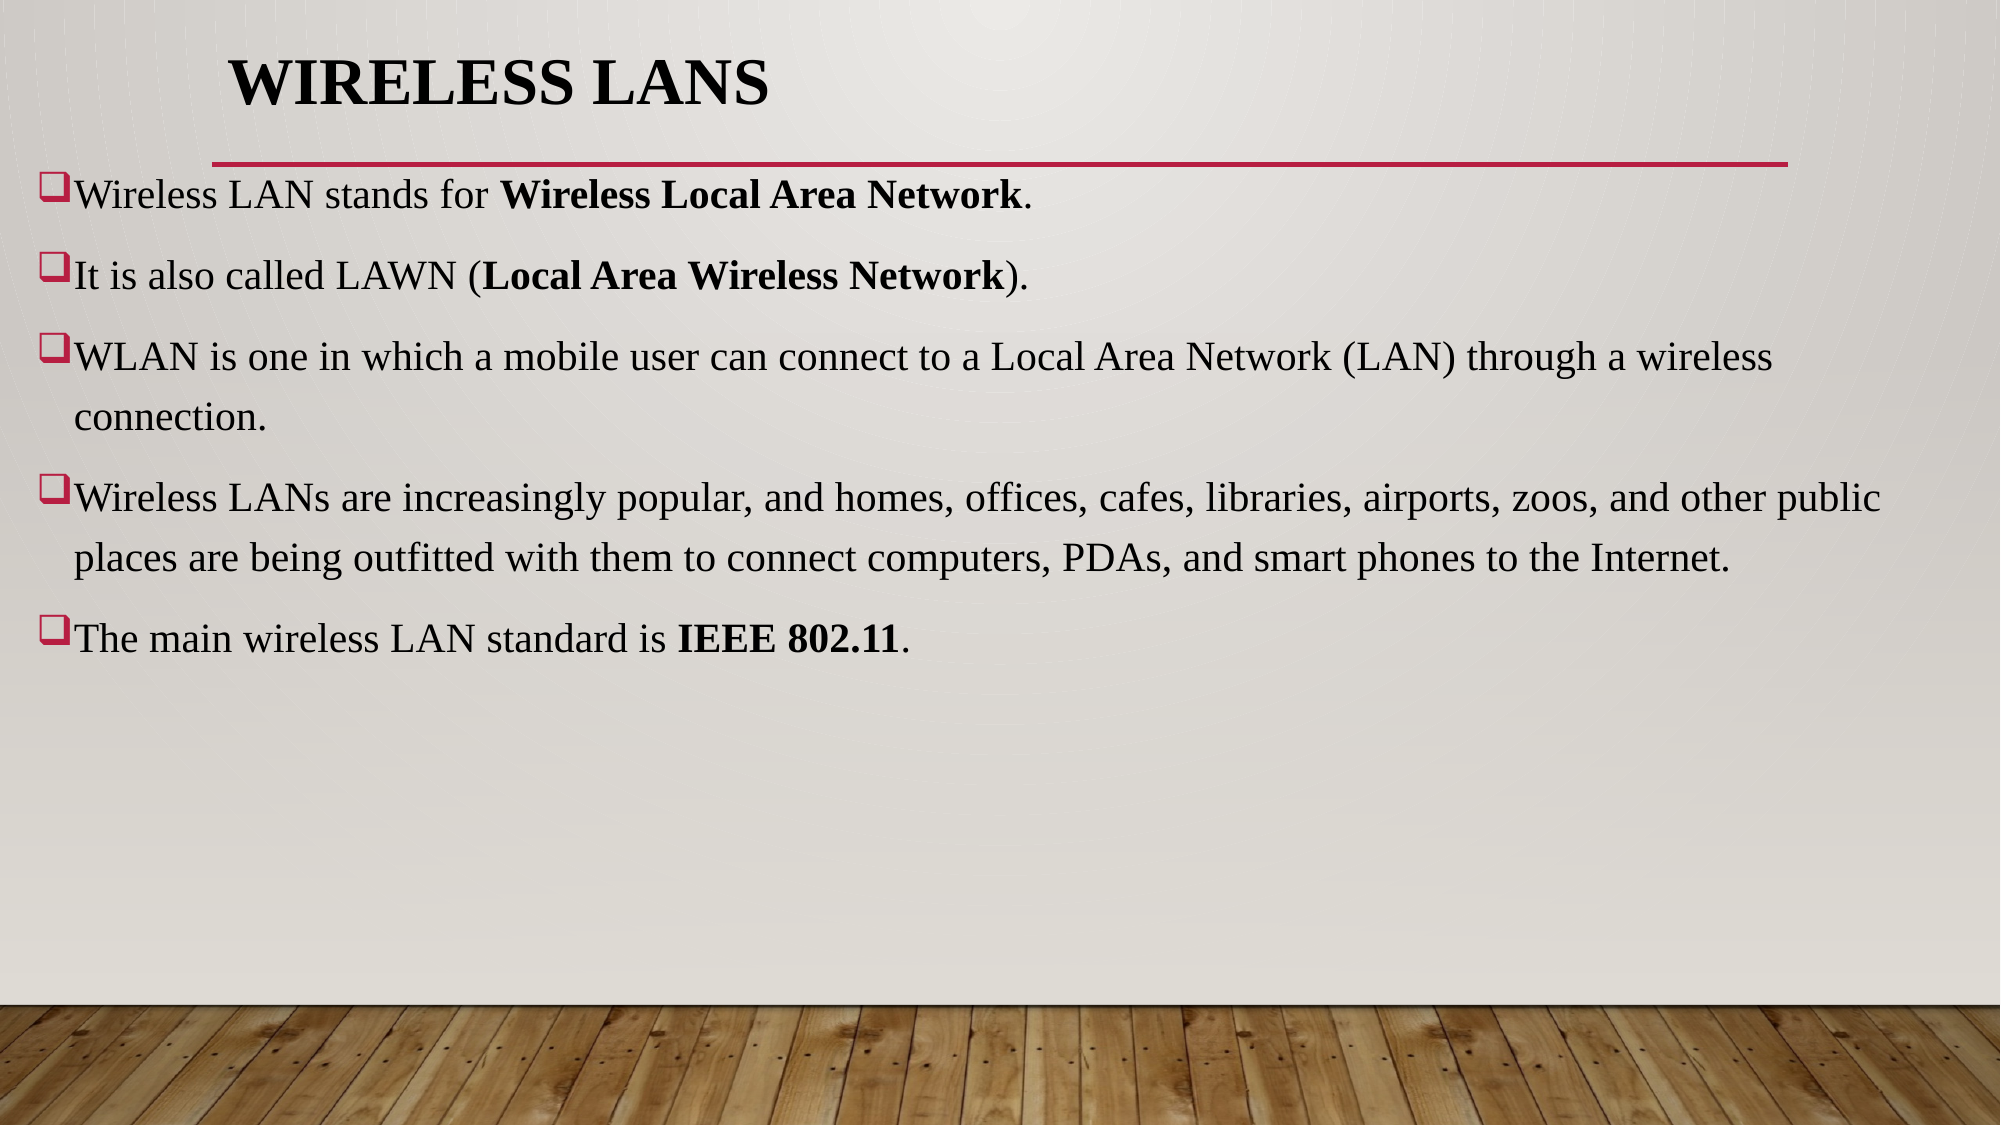

# WIRELESS LANS
Wireless LAN stands for Wireless Local Area Network.
It is also called LAWN (Local Area Wireless Network).
WLAN is one in which a mobile user can connect to a Local Area Network (LAN) through a wireless connection.
Wireless LANs are increasingly popular, and homes, offices, cafes, libraries, airports, zoos, and other public places are being outfitted with them to connect computers, PDAs, and smart phones to the Internet.
The main wireless LAN standard is IEEE 802.11.